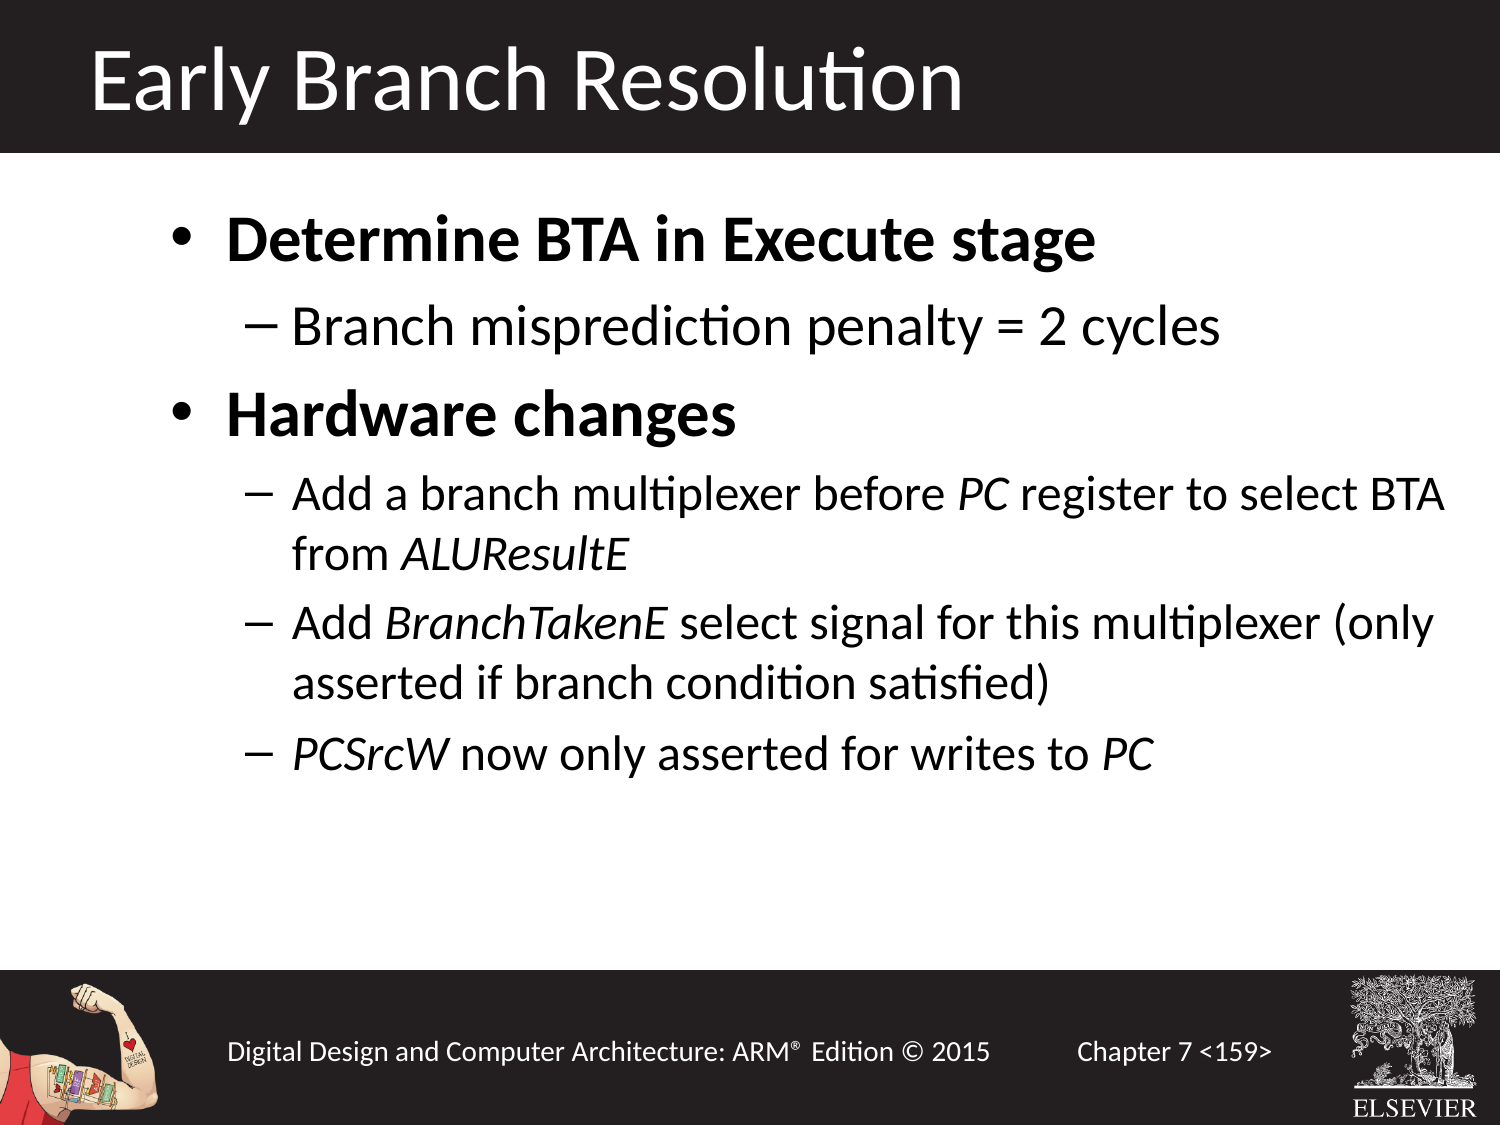

Early Branch Resolution

Determine BTA in Execute stage
Branch misprediction penalty = 2 cycles
Hardware changes
Add a branch multiplexer before PC register to select BTA from ALUResultE
Add BranchTakenE select signal for this multiplexer (only asserted if branch condition satisfied)
PCSrcW now only asserted for writes to PC